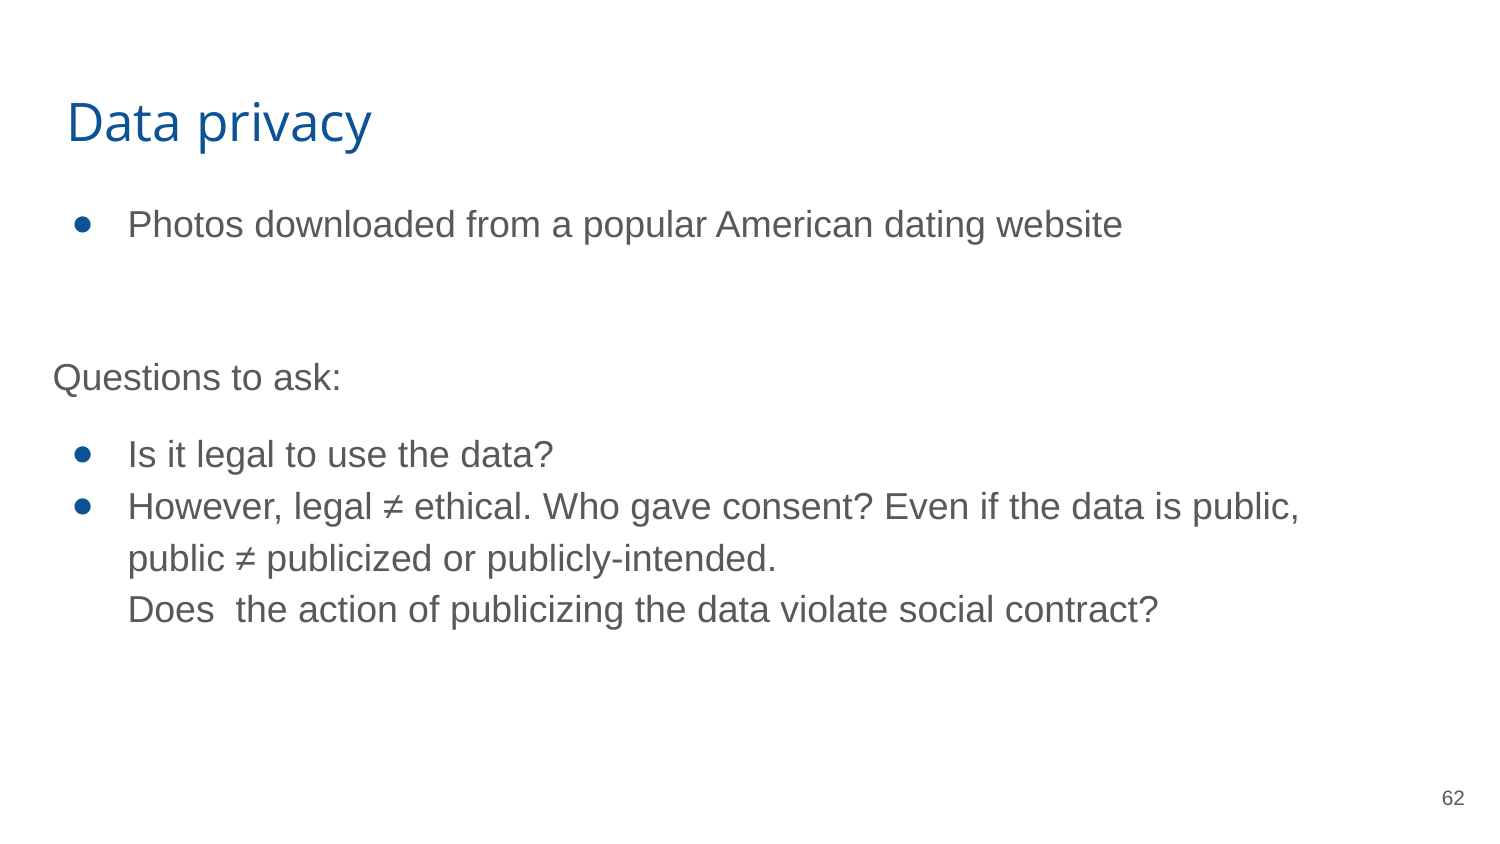

# Data privacy
Photos downloaded from a popular American dating website

Questions to ask:
Is it legal to use the data?
However, legal ≠ ethical. Who gave consent? Even if the data is public, public ≠ publicized or publicly-intended.
Does  the action of publicizing the data violate social contract?
62